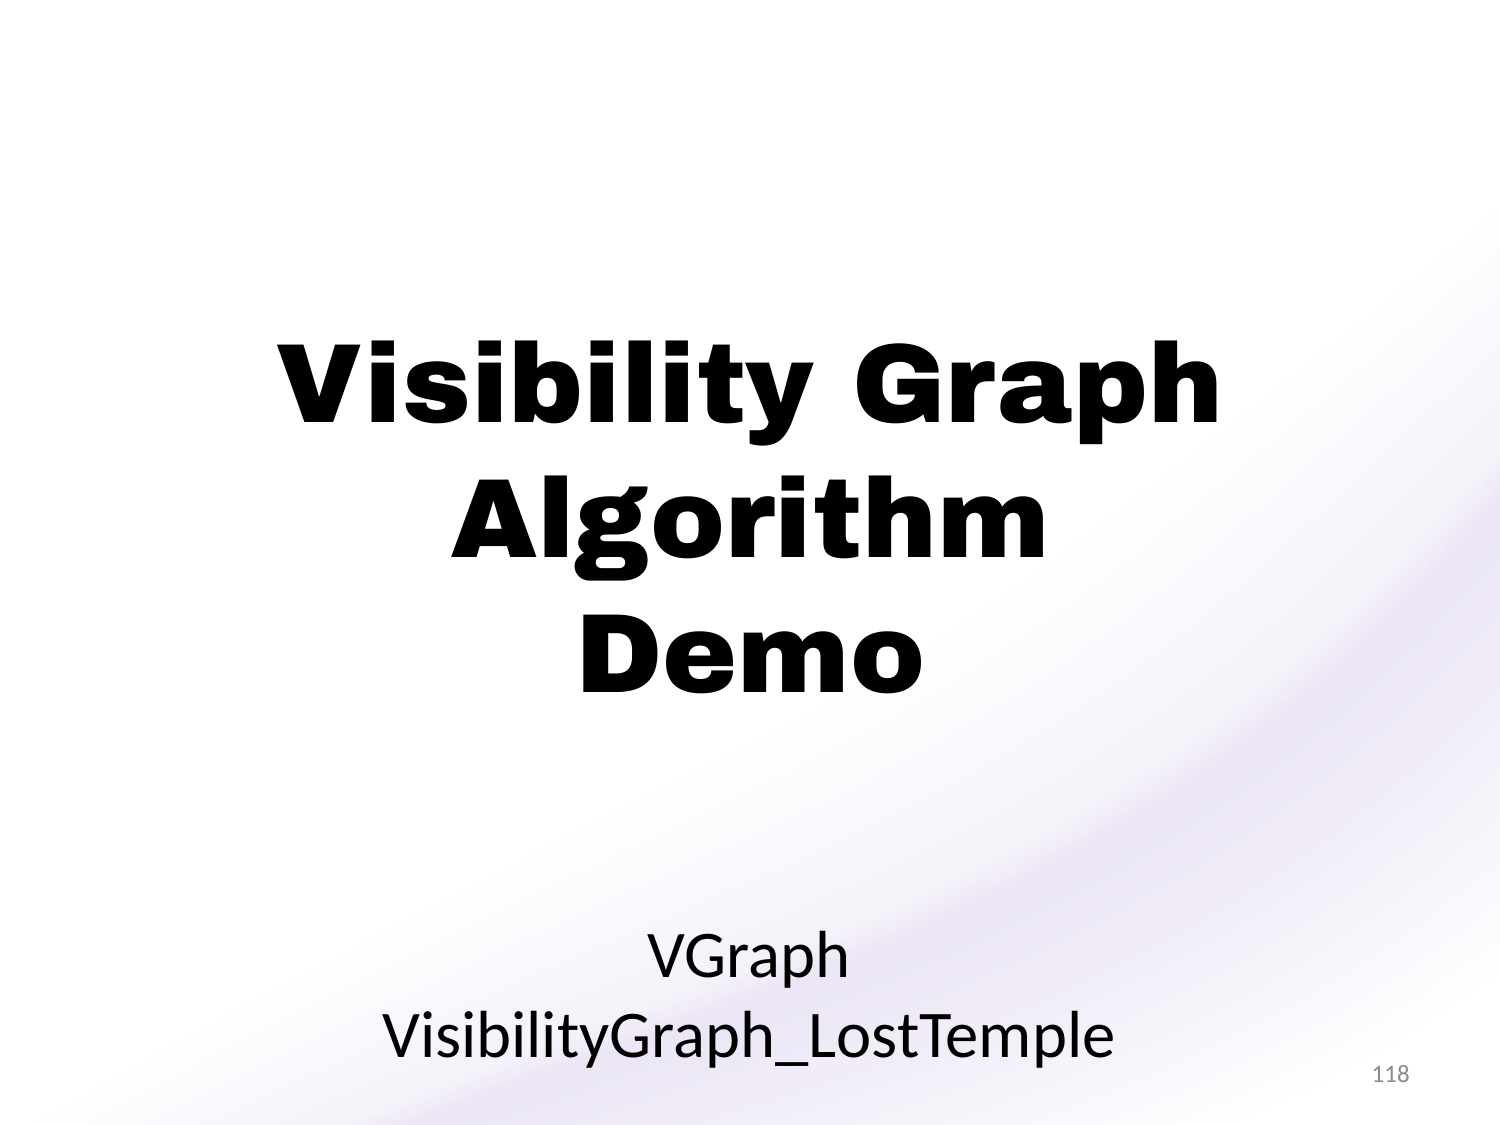

Visibility Graph
Algorithm
Demo
VGraph
VisibilityGraph_LostTemple
118